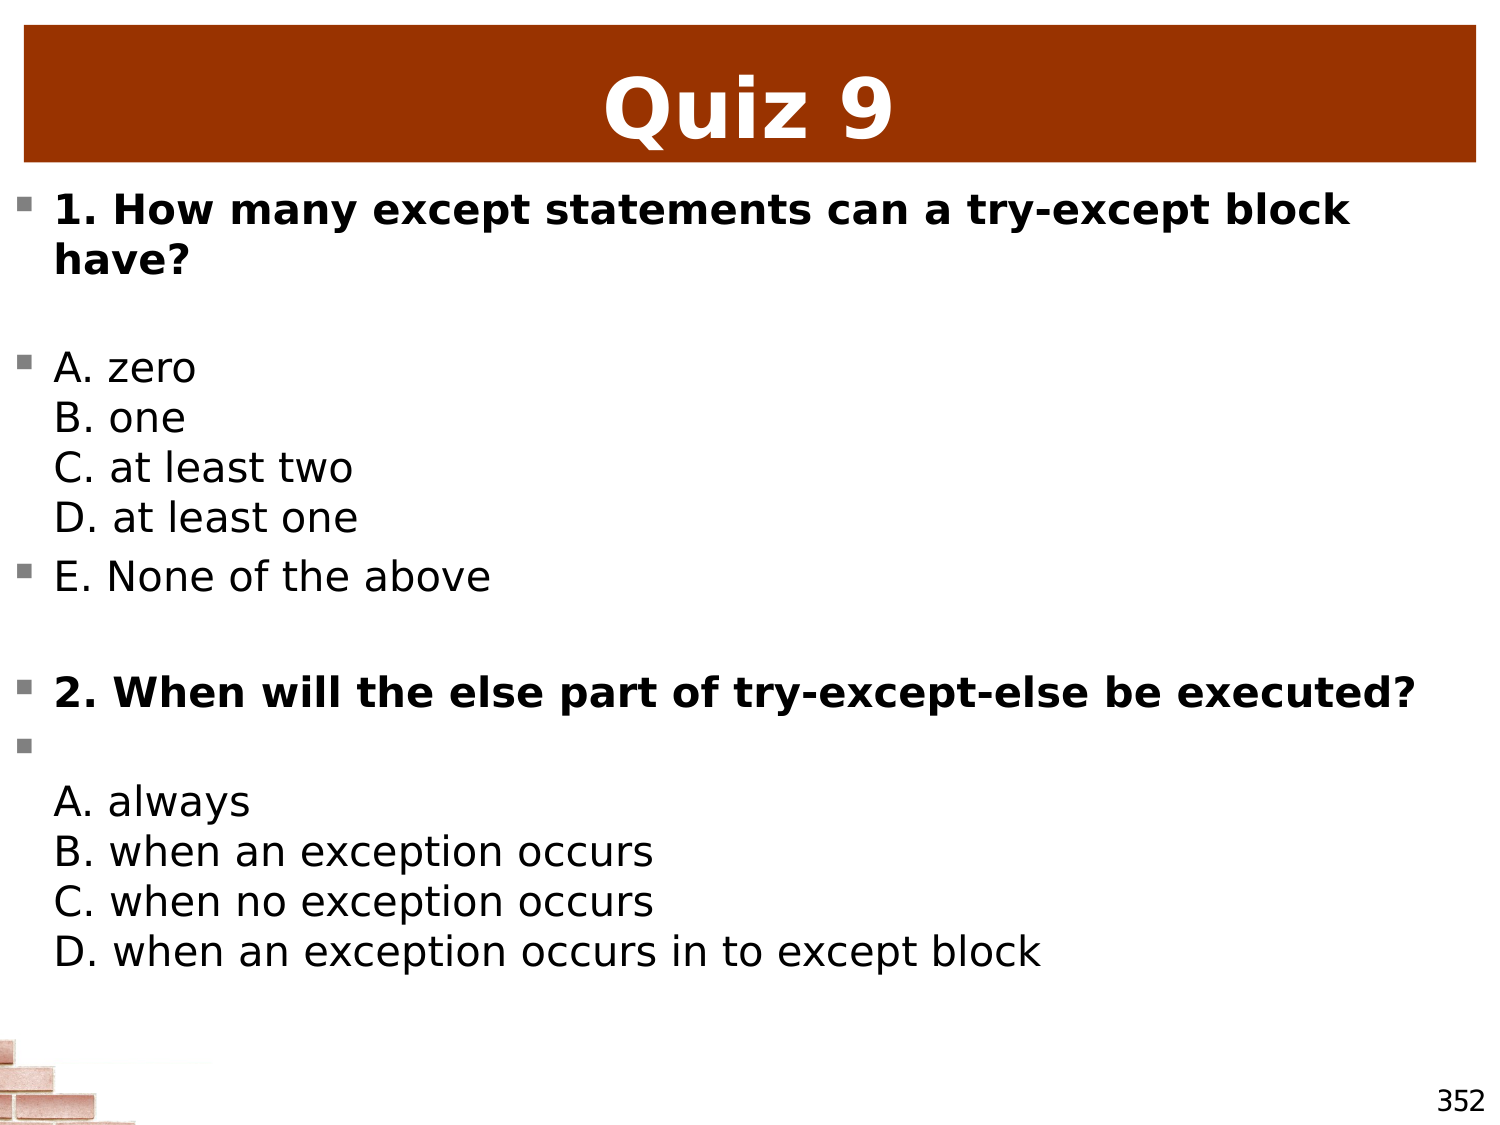

# Quiz 9
1. How many except statements can a try-except block have?
A. zero
B. one
C. at least two
D. at least one
E. None of the above

2. When will the else part of try-except-else be executed?
A. always
B. when an exception occurs
C. when no exception occurs
D. when an exception occurs in to except block

352